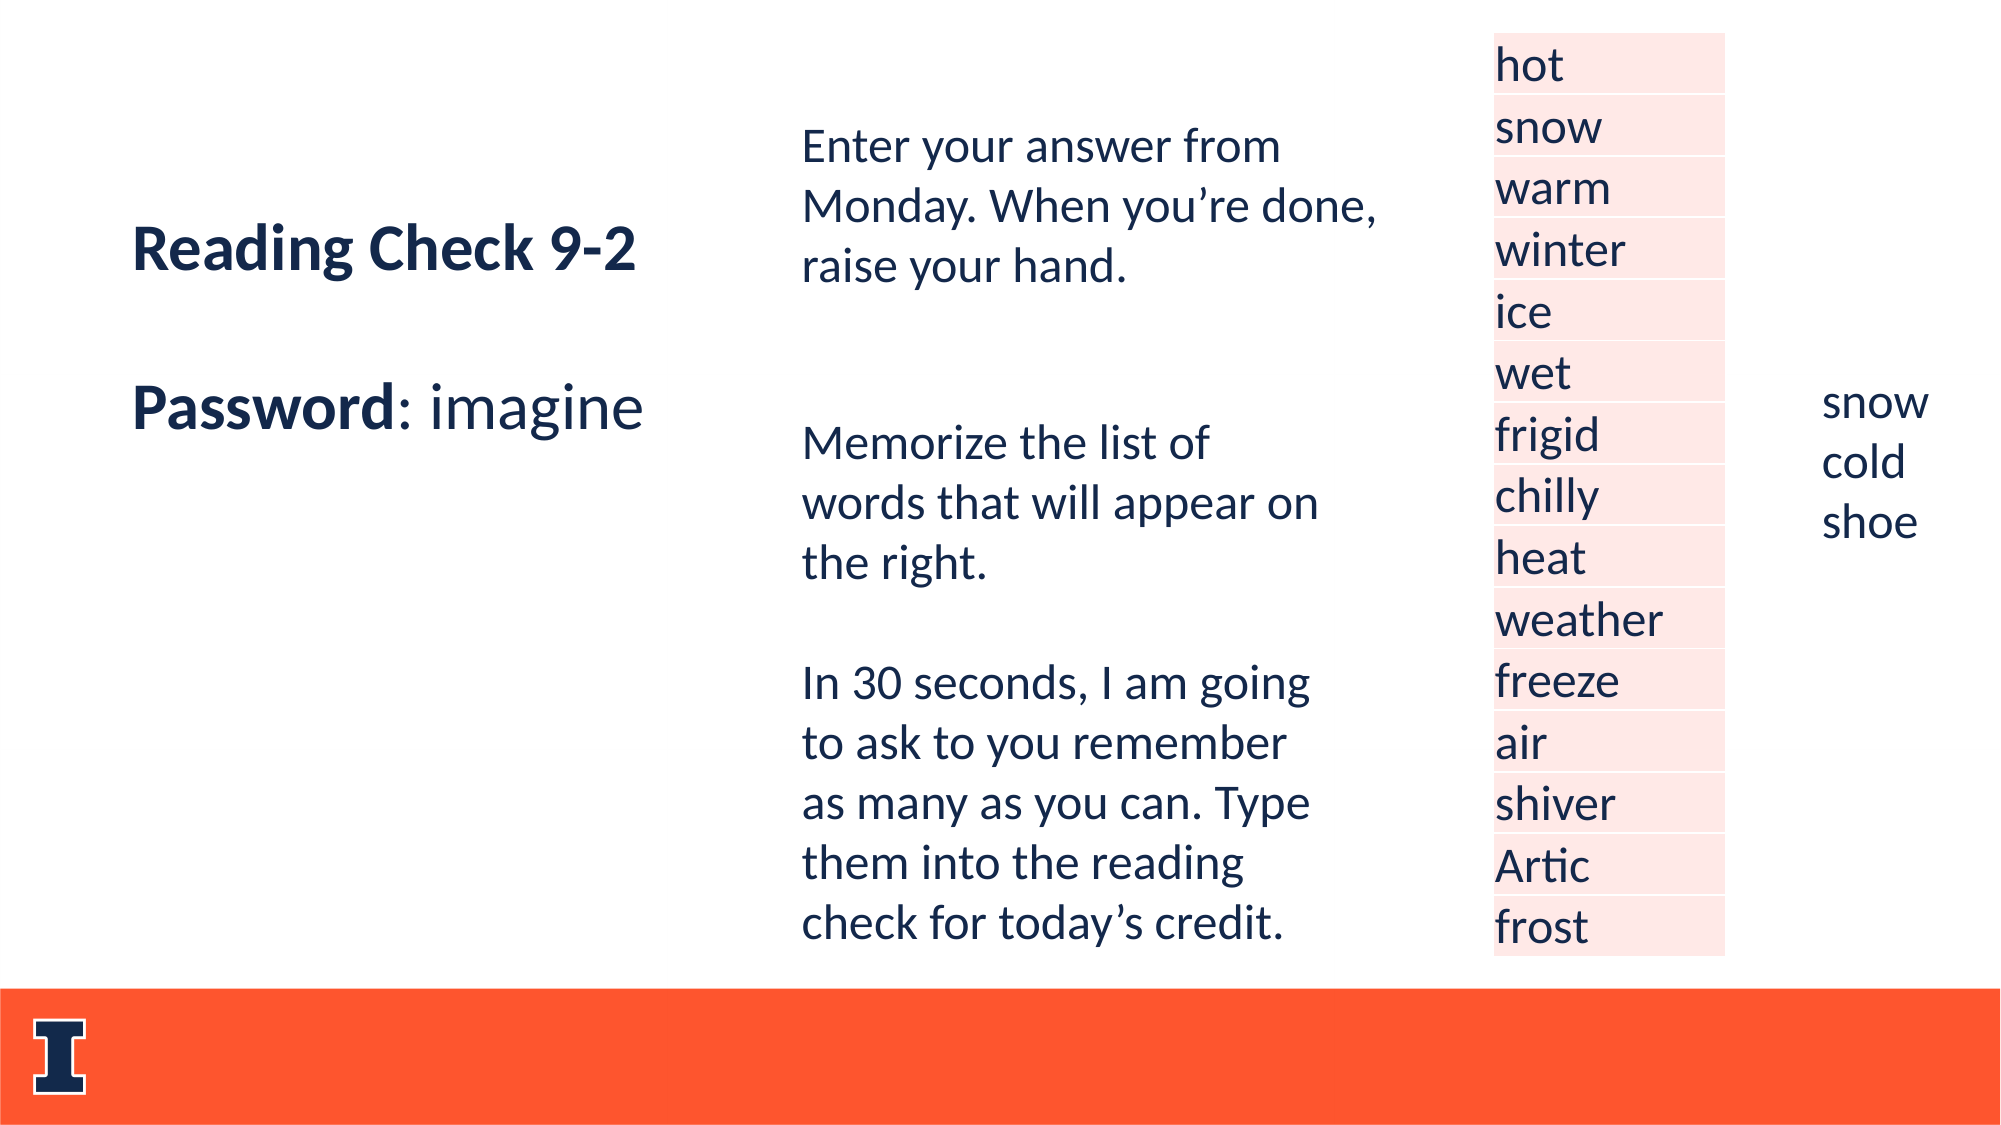

| hot |
| --- |
| snow |
| warm |
| winter |
| ice |
| wet |
| frigid |
| chilly |
| heat |
| weather |
| freeze |
| air |
| shiver |
| Artic |
| frost |
Enter your answer from Monday. When you’re done, raise your hand.
Reading Check 9-2

Password: imagine
snow
cold
shoe
Memorize the list of words that will appear on the right.

In 30 seconds, I am going to ask to you remember as many as you can. Type
them into the reading check for today’s credit.